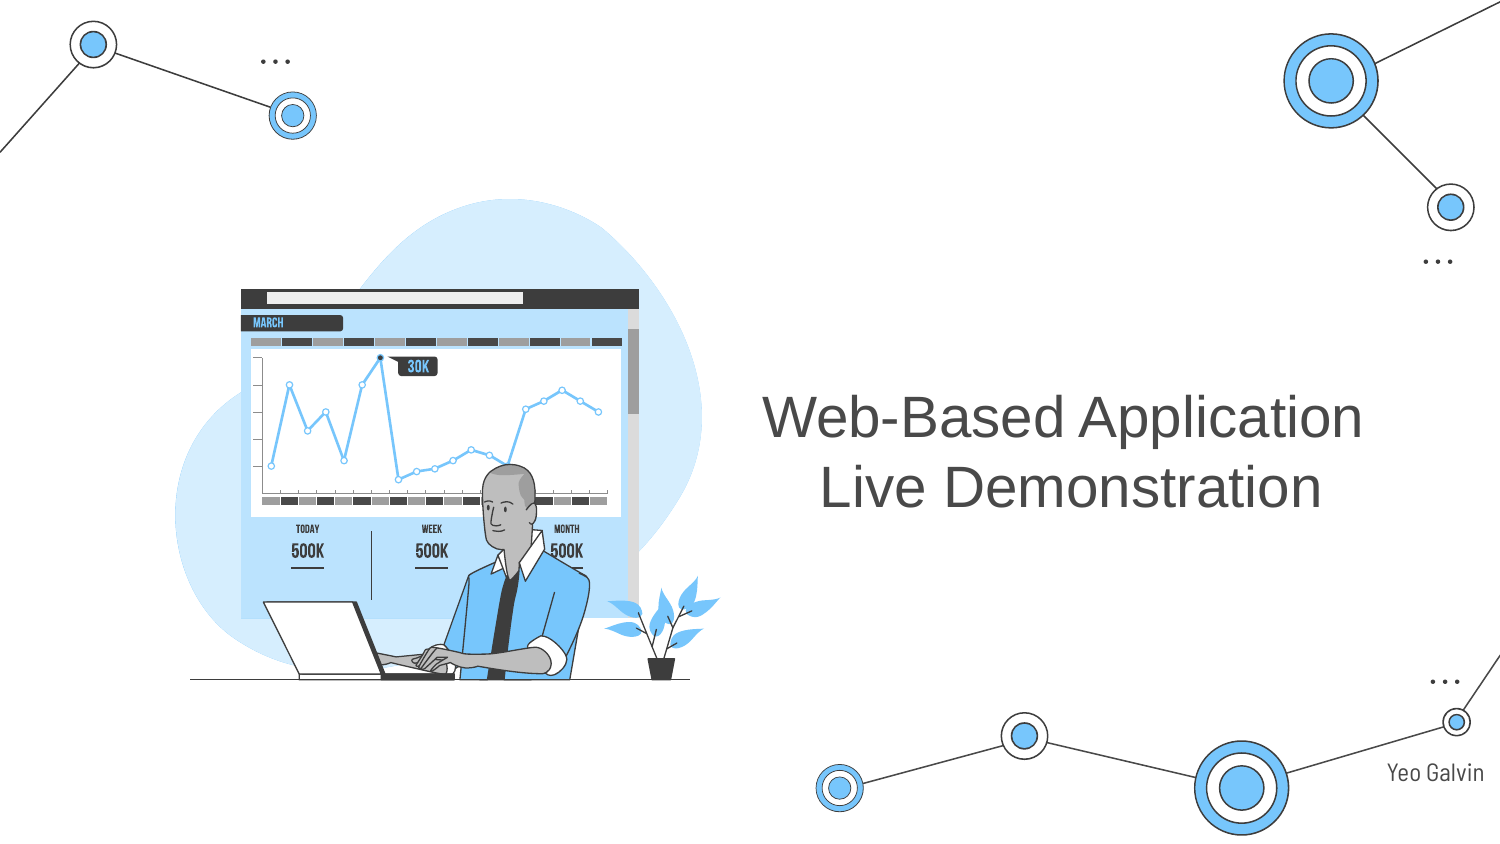

# Web-Based Application
Live Demonstration

Yeo Galvin